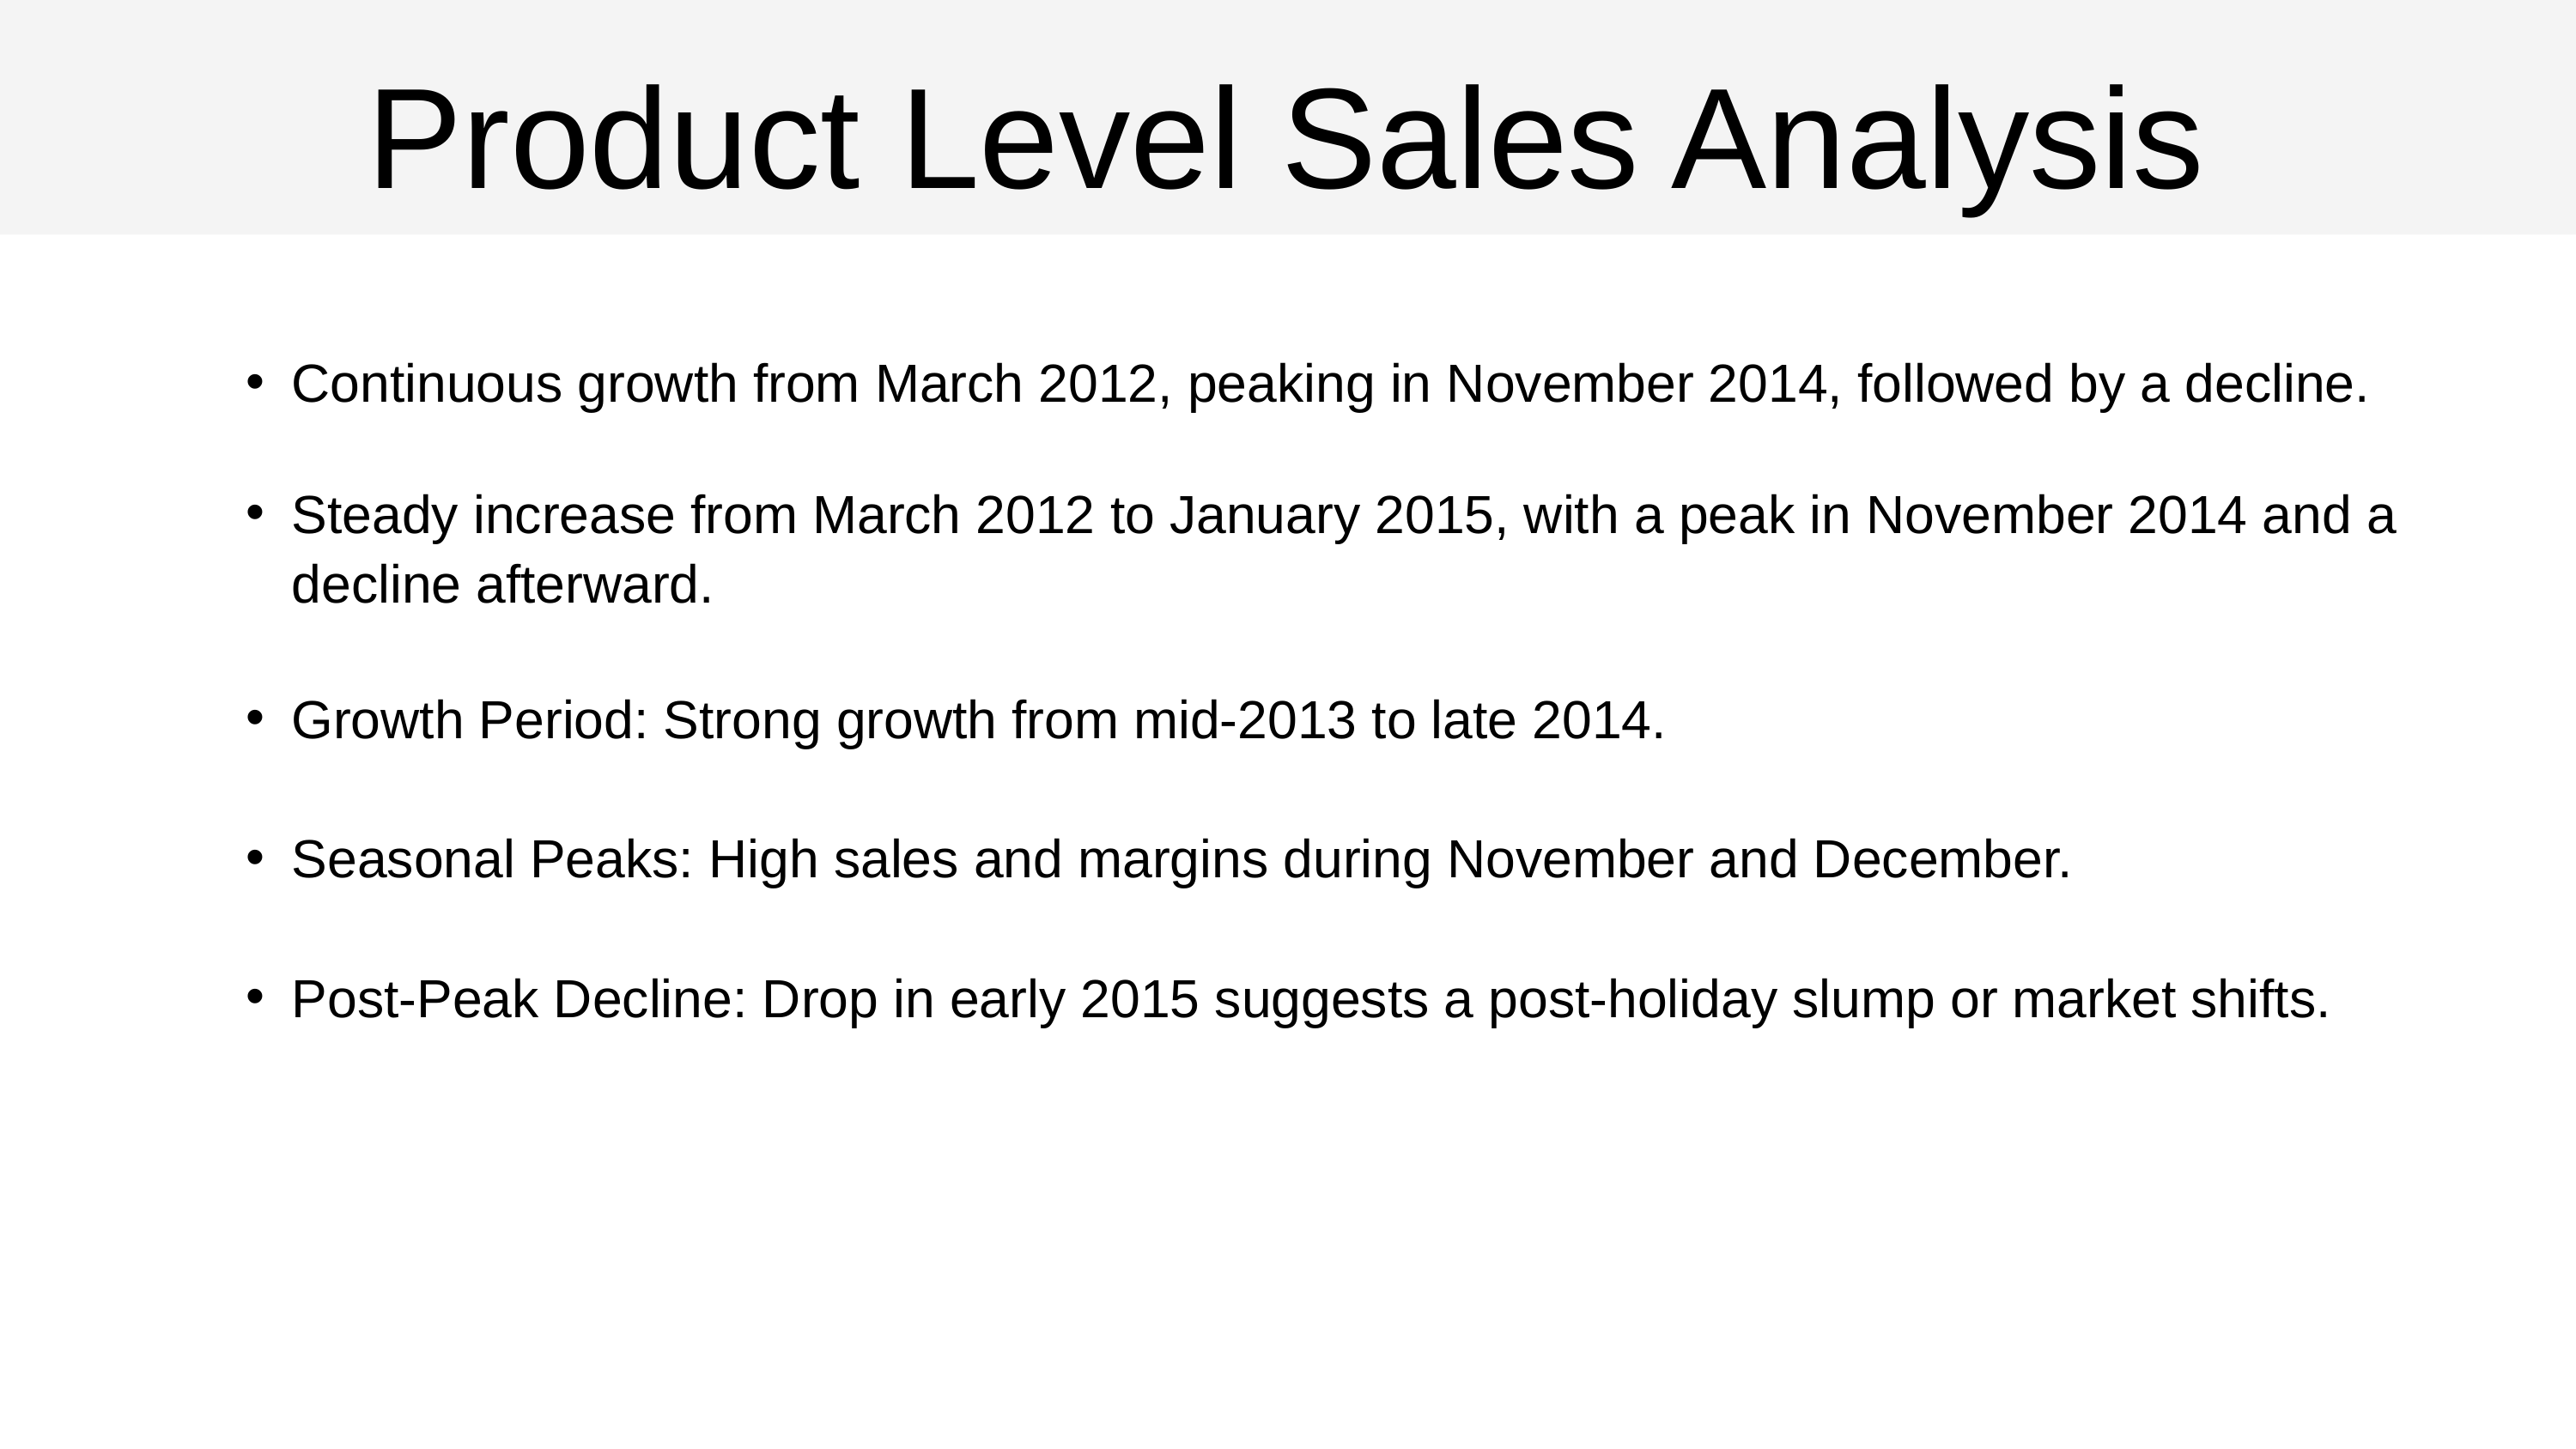

20
Product Level Sales Analysis
Continuous growth from March 2012, peaking in November 2014, followed by a decline.
Steady increase from March 2012 to January 2015, with a peak in November 2014 and a decline afterward.
Growth Period: Strong growth from mid-2013 to late 2014.

Seasonal Peaks: High sales and margins during November and December.

Post-Peak Decline: Drop in early 2015 suggests a post-holiday slump or market shifts.